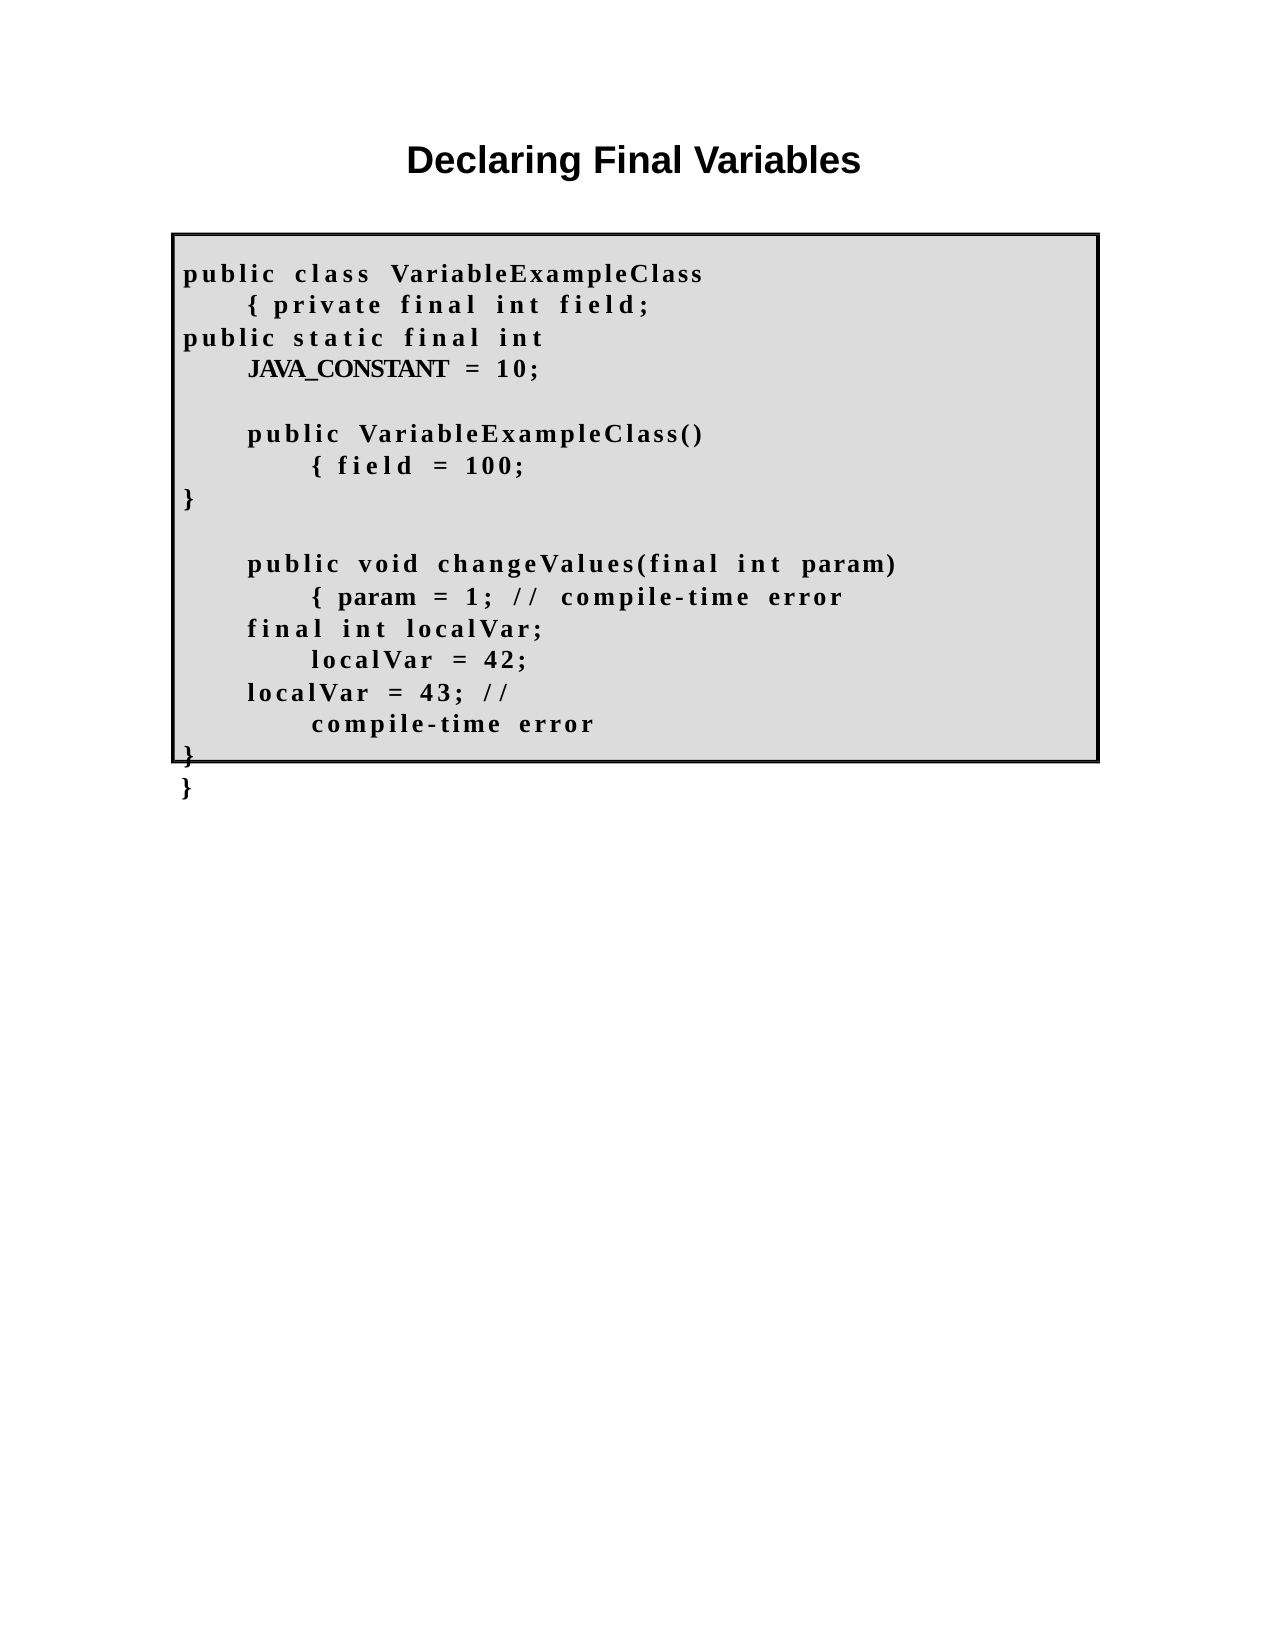

Declaring Final Variables

public class VariableExampleClass { private final int field;
public static final int JAVA_CONSTANT = 10;

public VariableExampleClass() { field = 100;
}

public void changeValues(final int param) { param = 1; // compile-time error
final int localVar; localVar = 42;
localVar = 43; // compile-time error
}
}